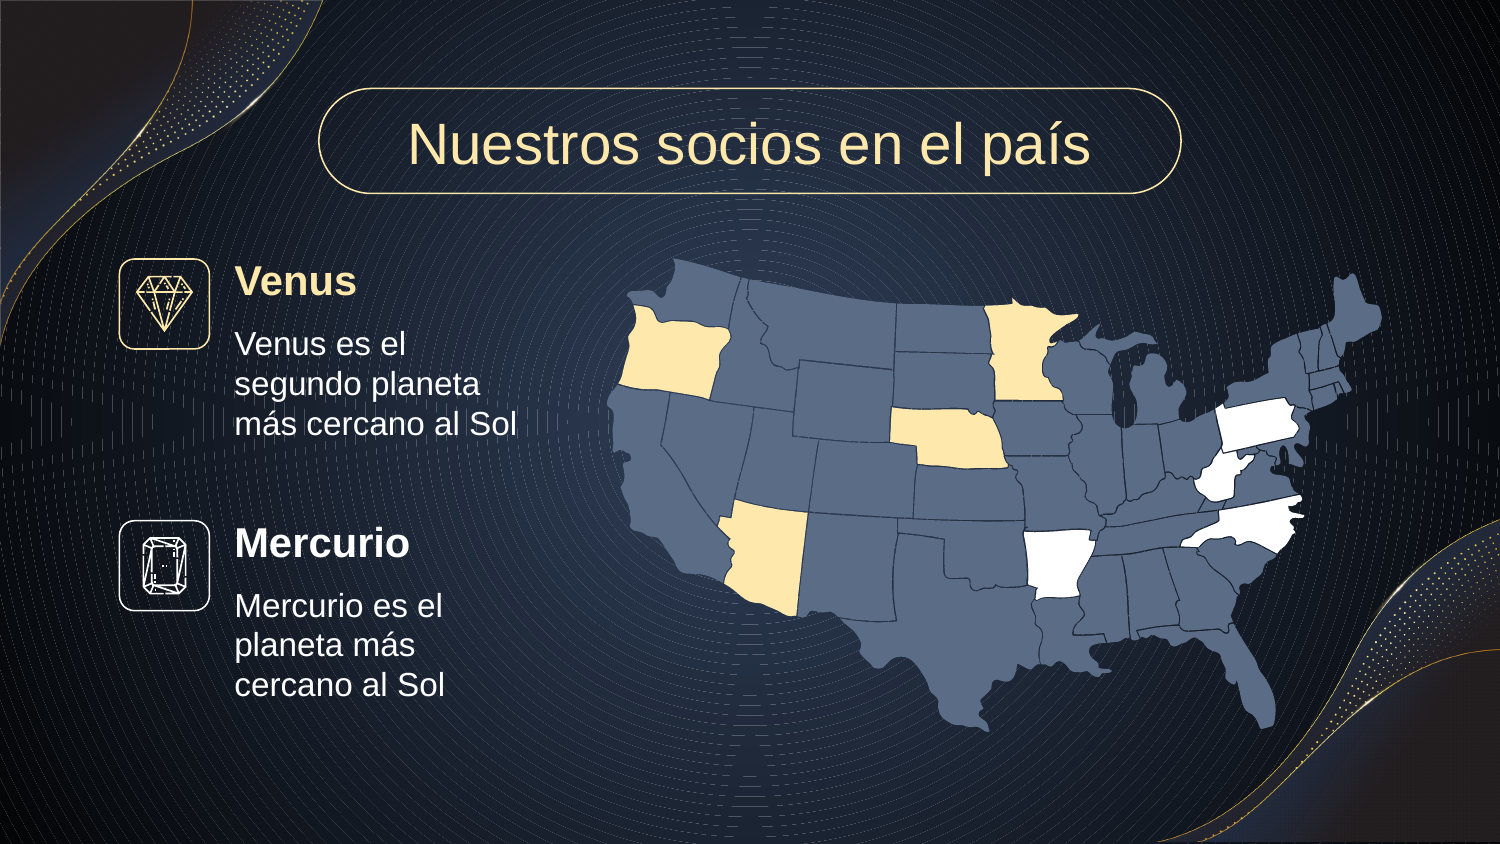

# Nuestros socios en el país

Venus

Venus es el segundo planeta más cercano al Sol

Mercurio

Mercurio es el planeta más cercano al Sol